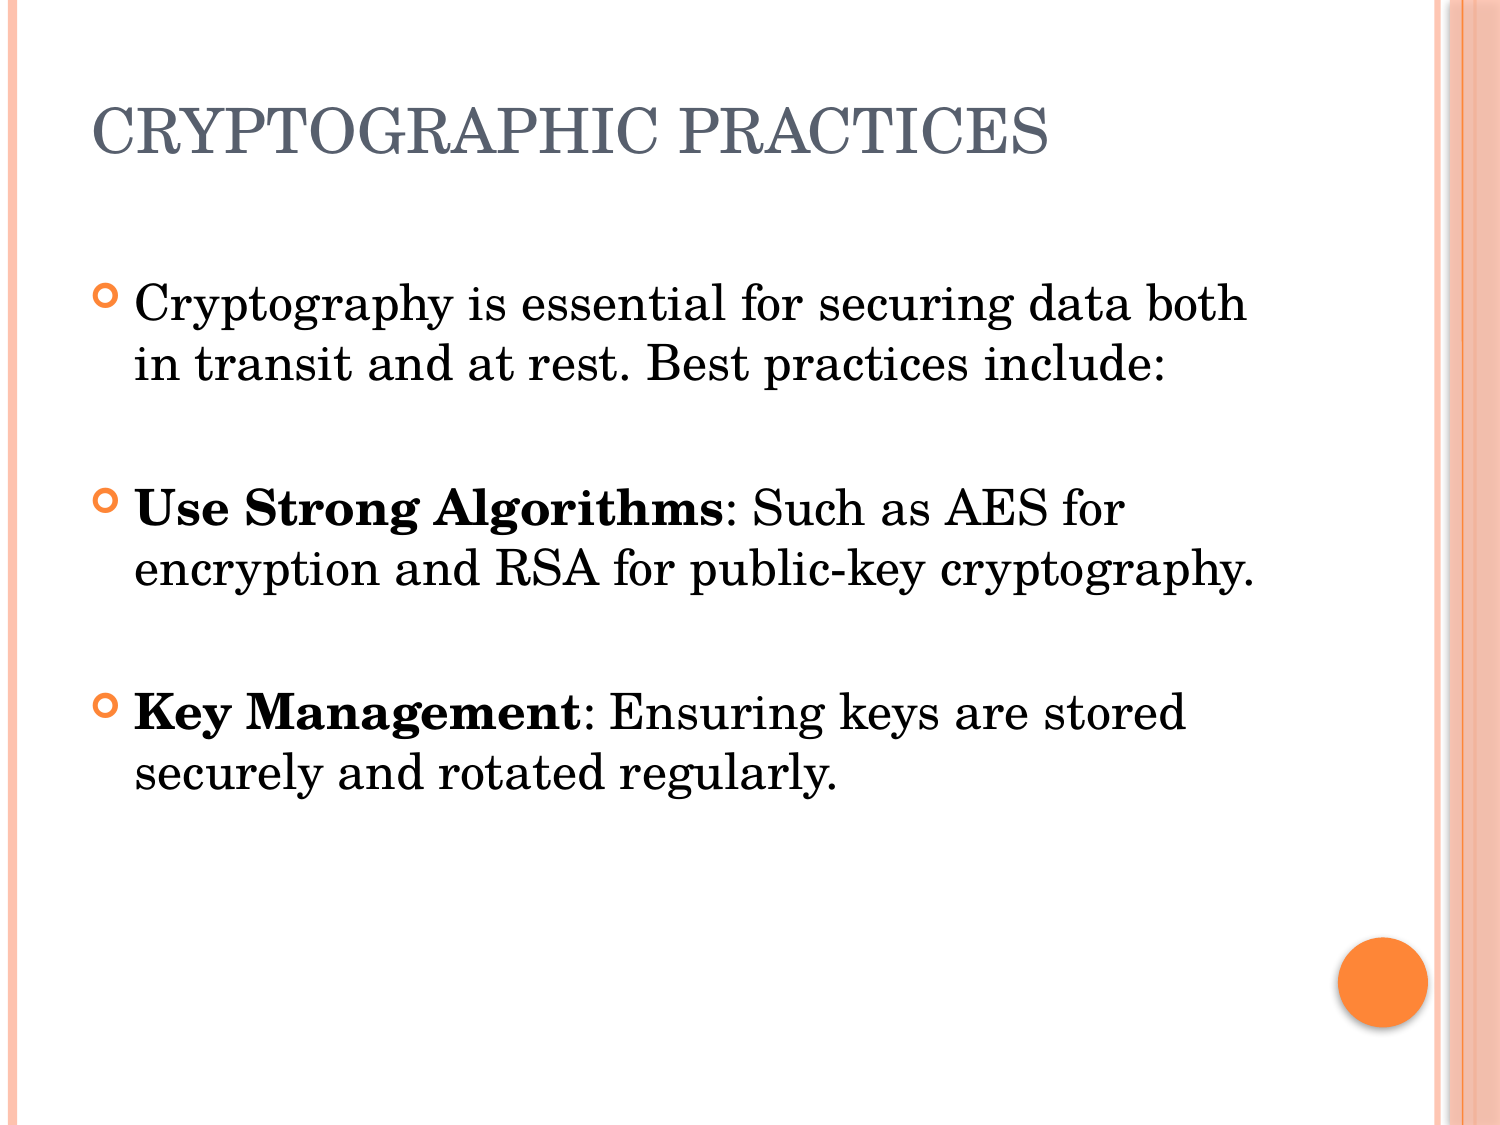

# Cryptographic Practices
Cryptography is essential for securing data both in transit and at rest. Best practices include:

Use Strong Algorithms: Such as AES for encryption and RSA for public-key cryptography.

Key Management: Ensuring keys are stored securely and rotated regularly.